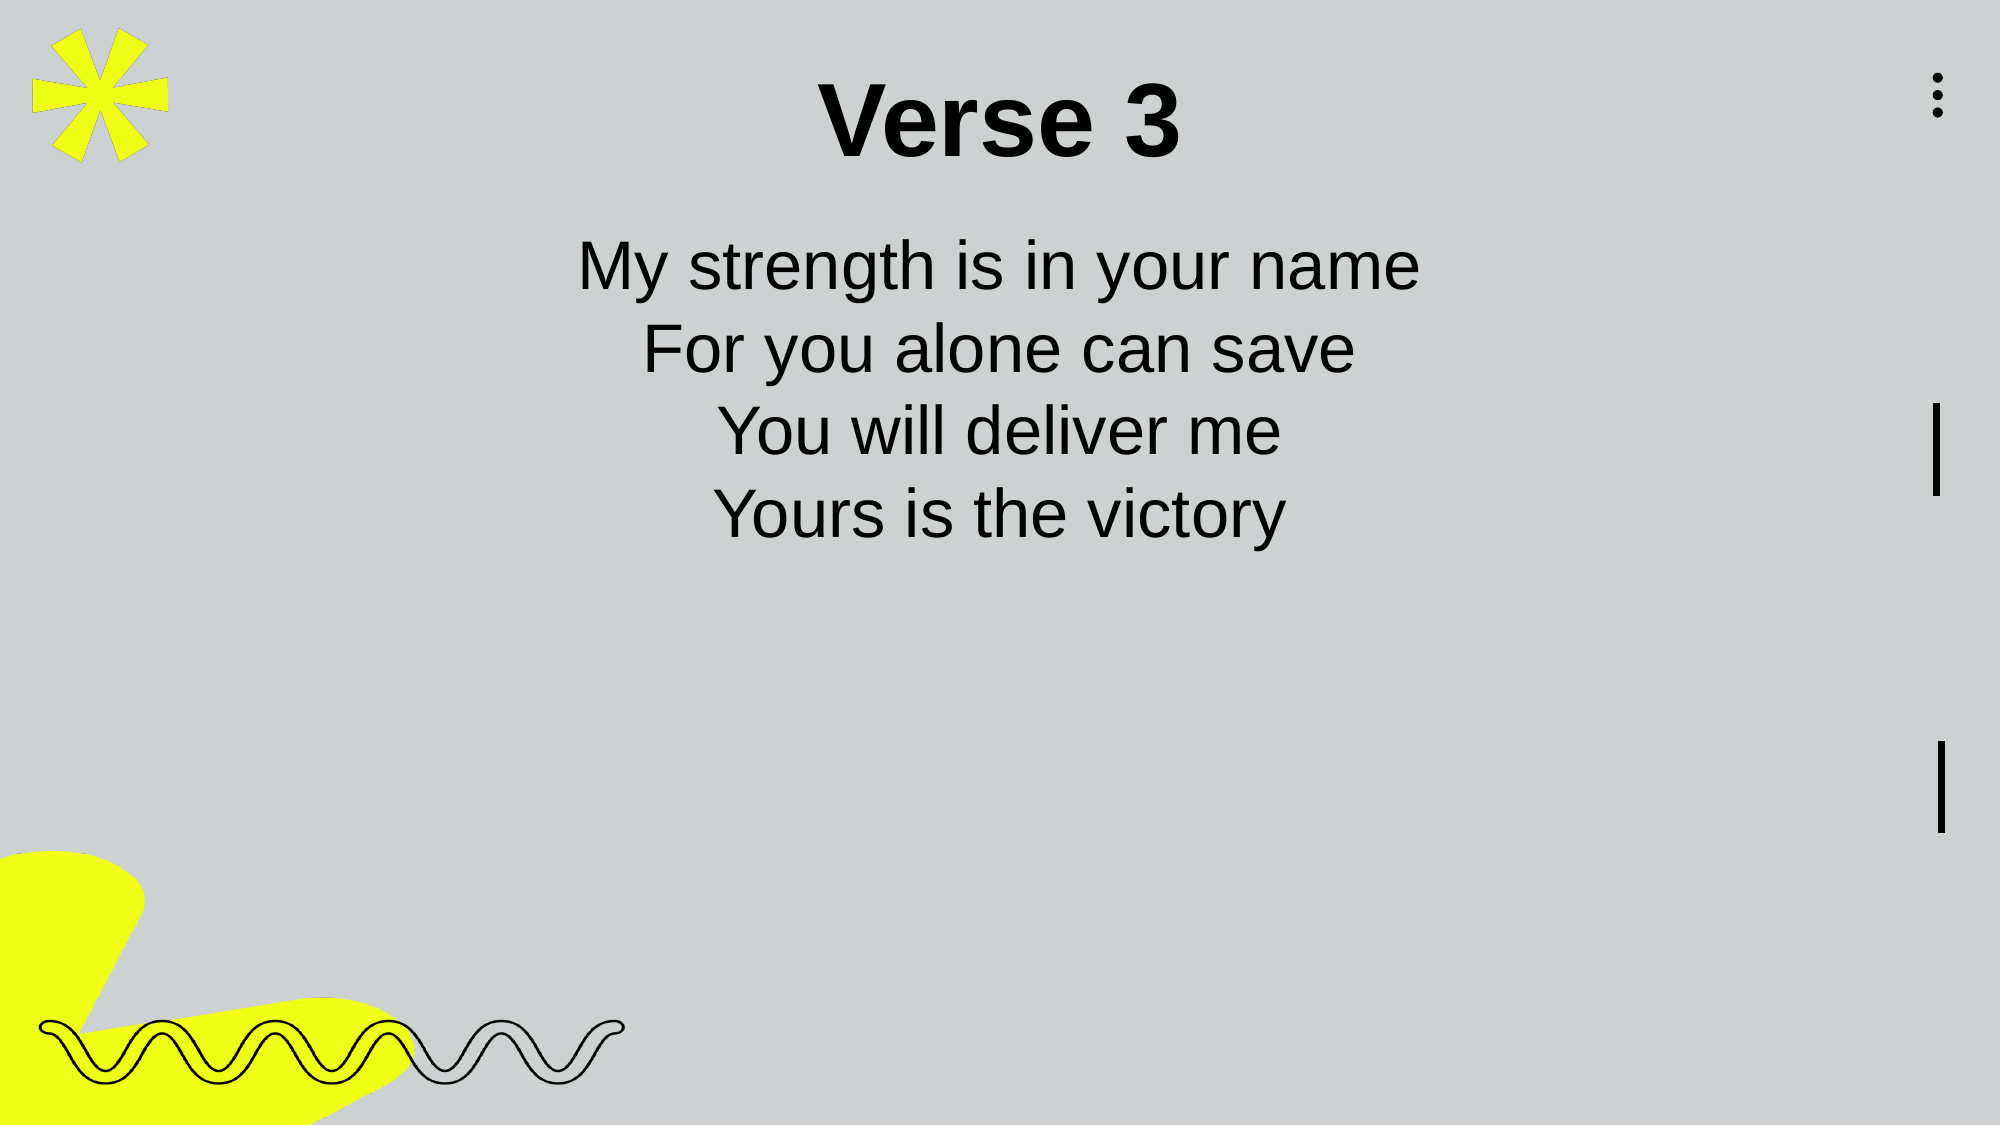

Verse 3
My strength is in your name
For you alone can save
You will deliver me
Yours is the victory